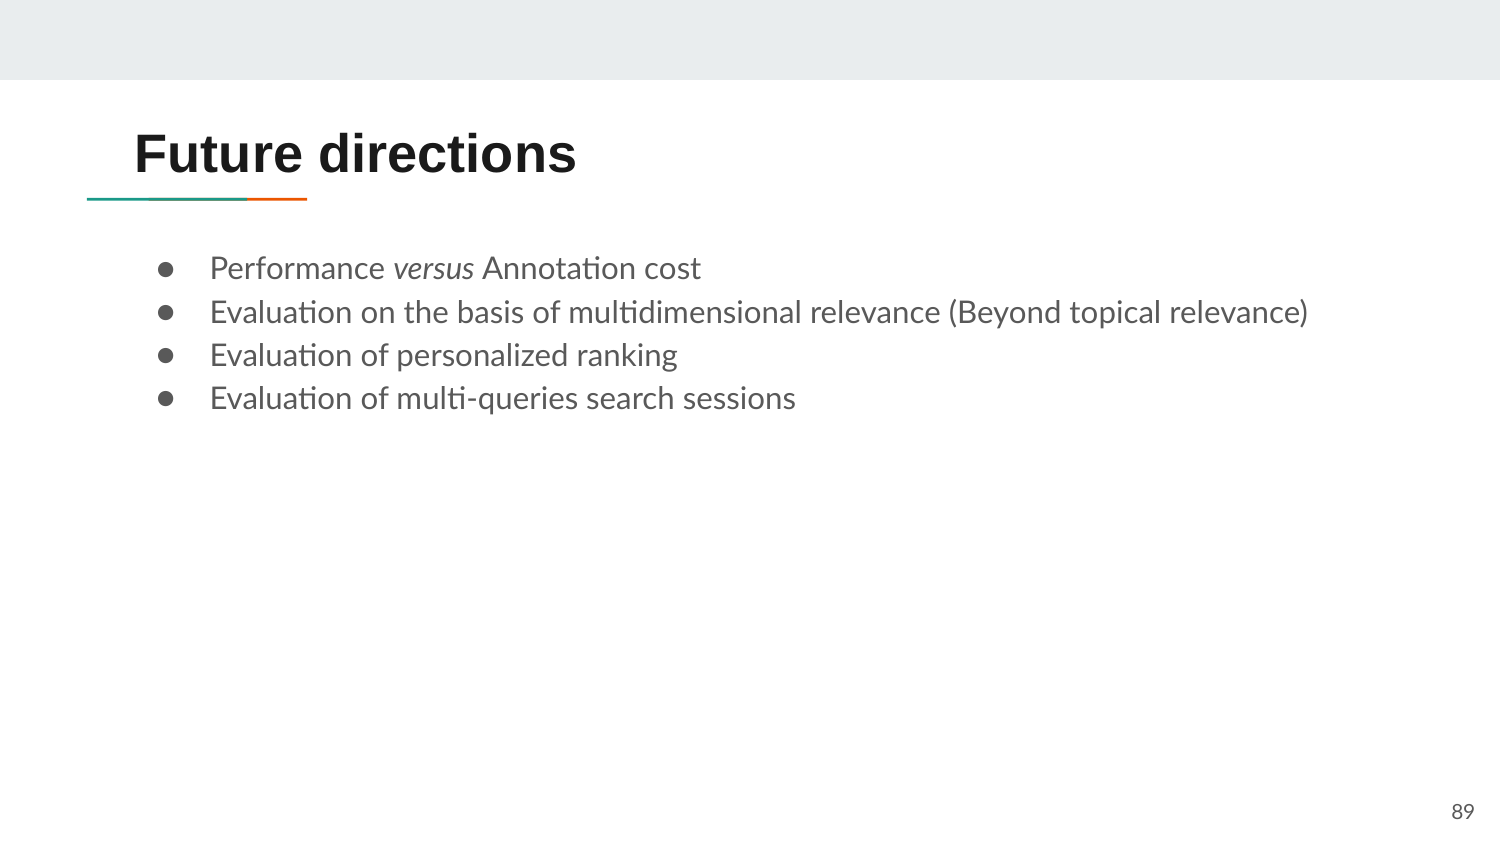

# Future directions
Performance versus Annotation cost
Evaluation on the basis of multidimensional relevance (Beyond topical relevance)
Evaluation of personalized ranking
Evaluation of multi-queries search sessions

89